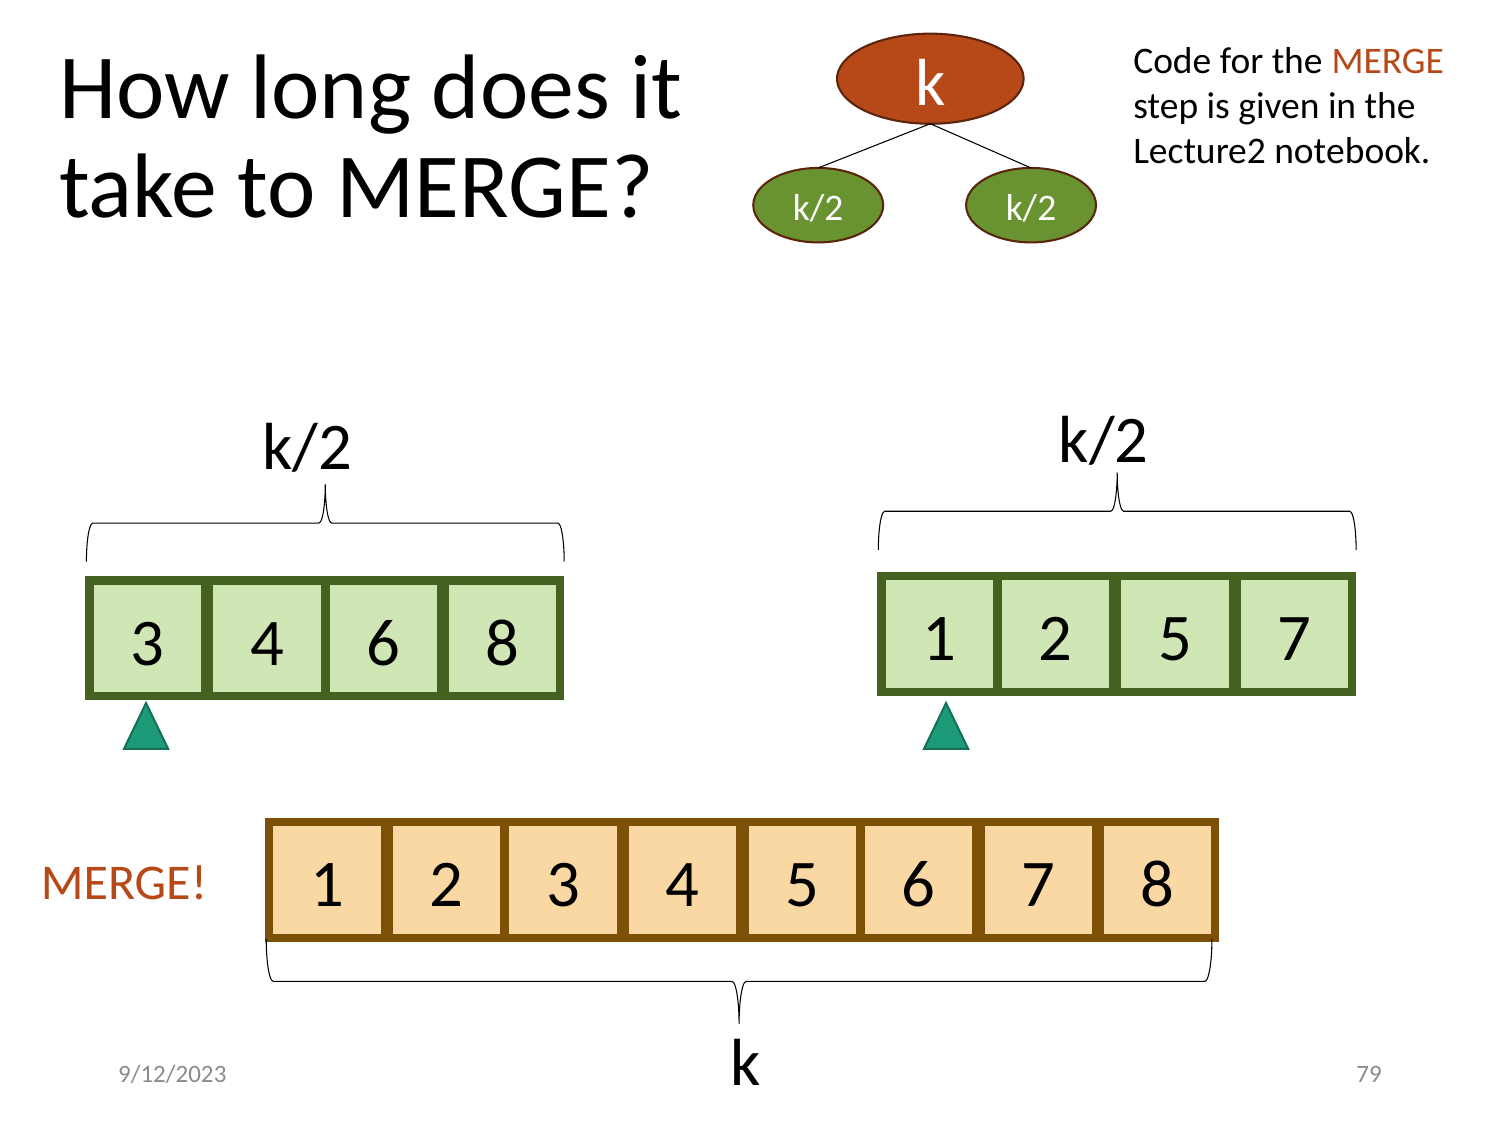

# How long does it take to MERGE?
Code for the MERGE step is given in the Lecture2 notebook.
k
k/2
k/2

k/2
k/2

1
2
5
7
3
4
6
8

1
2
3
4
5
6
7
8
MERGE!
k
9/12/2023
79